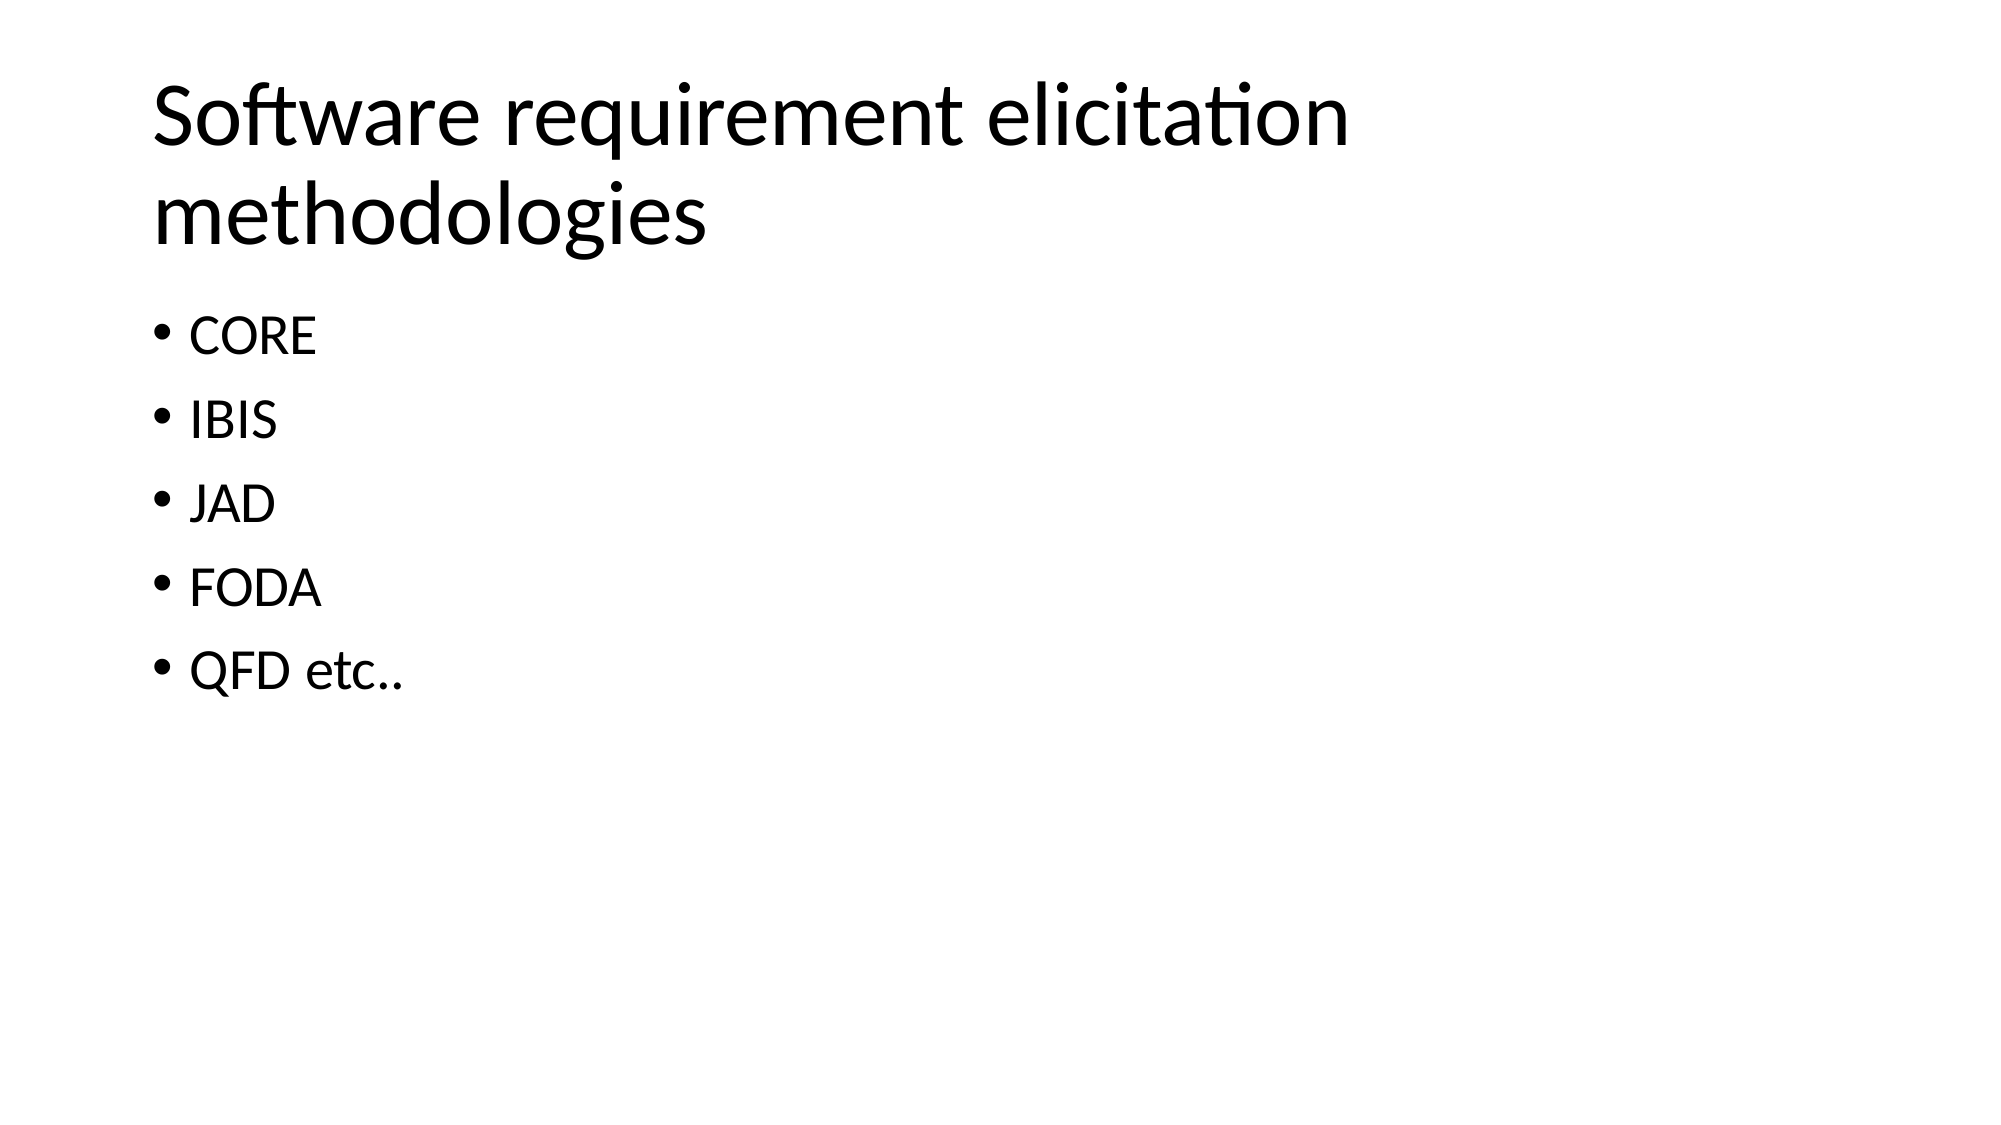

# Software requirement elicitation  methodologies
CORE
IBIS
JAD
FODA
QFD etc..